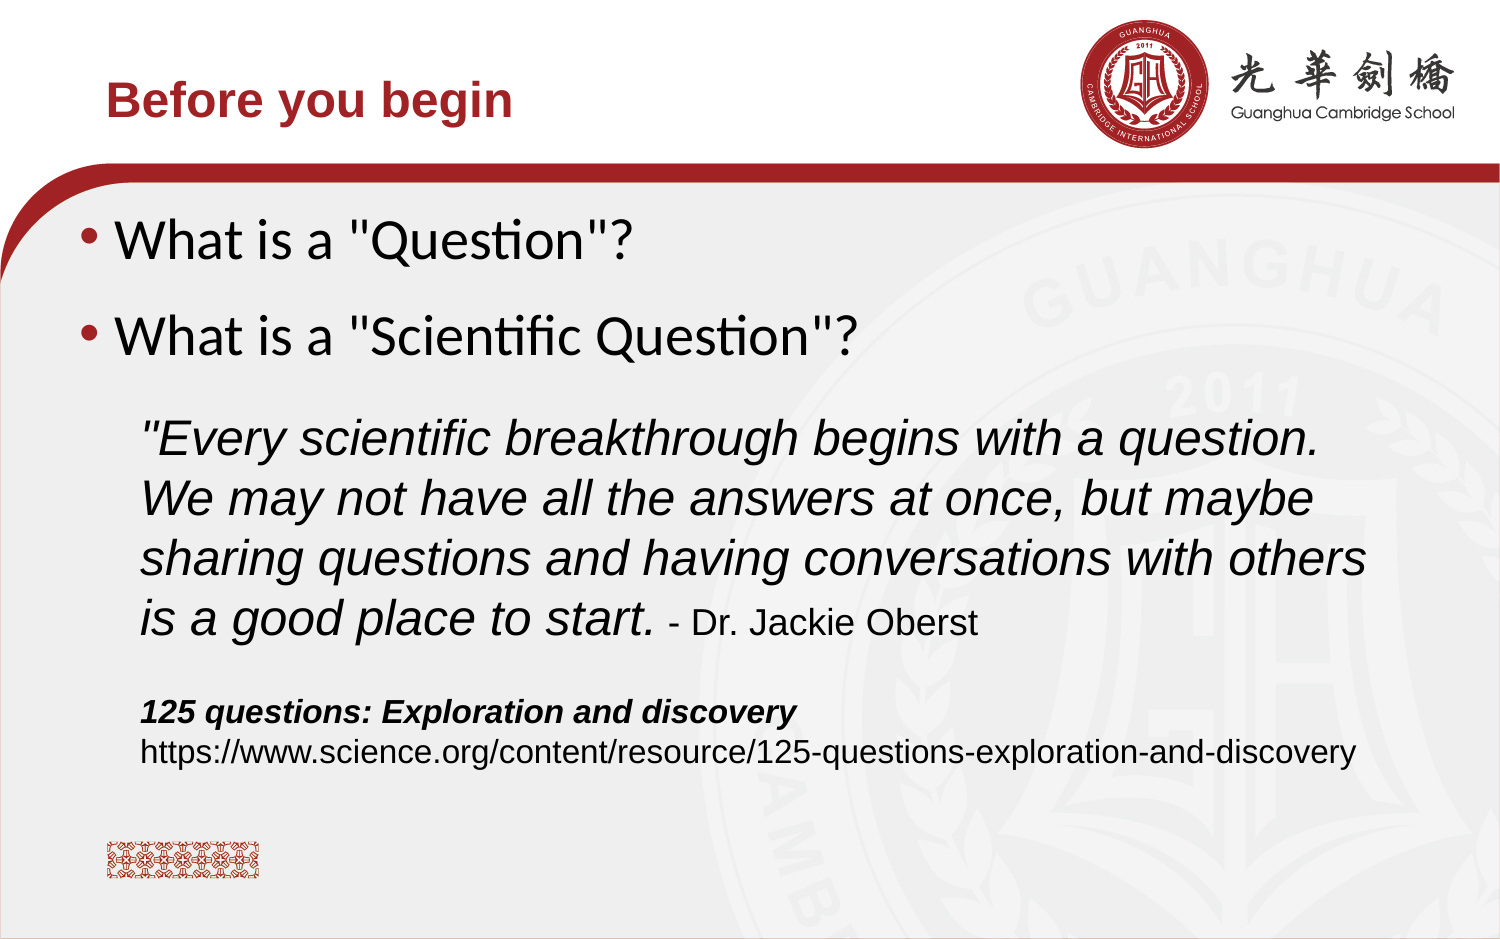

Before you begin
What is a "Question"?

What is a "Scientific Question"?
"Every scientific breakthrough begins with a question. We may not have all the answers at once, but maybe sharing questions and having conversations with others is a good place to start. - Dr. Jackie Oberst

125 questions: Exploration and discovery https://www.science.org/content/resource/125-questions-exploration-and-discovery